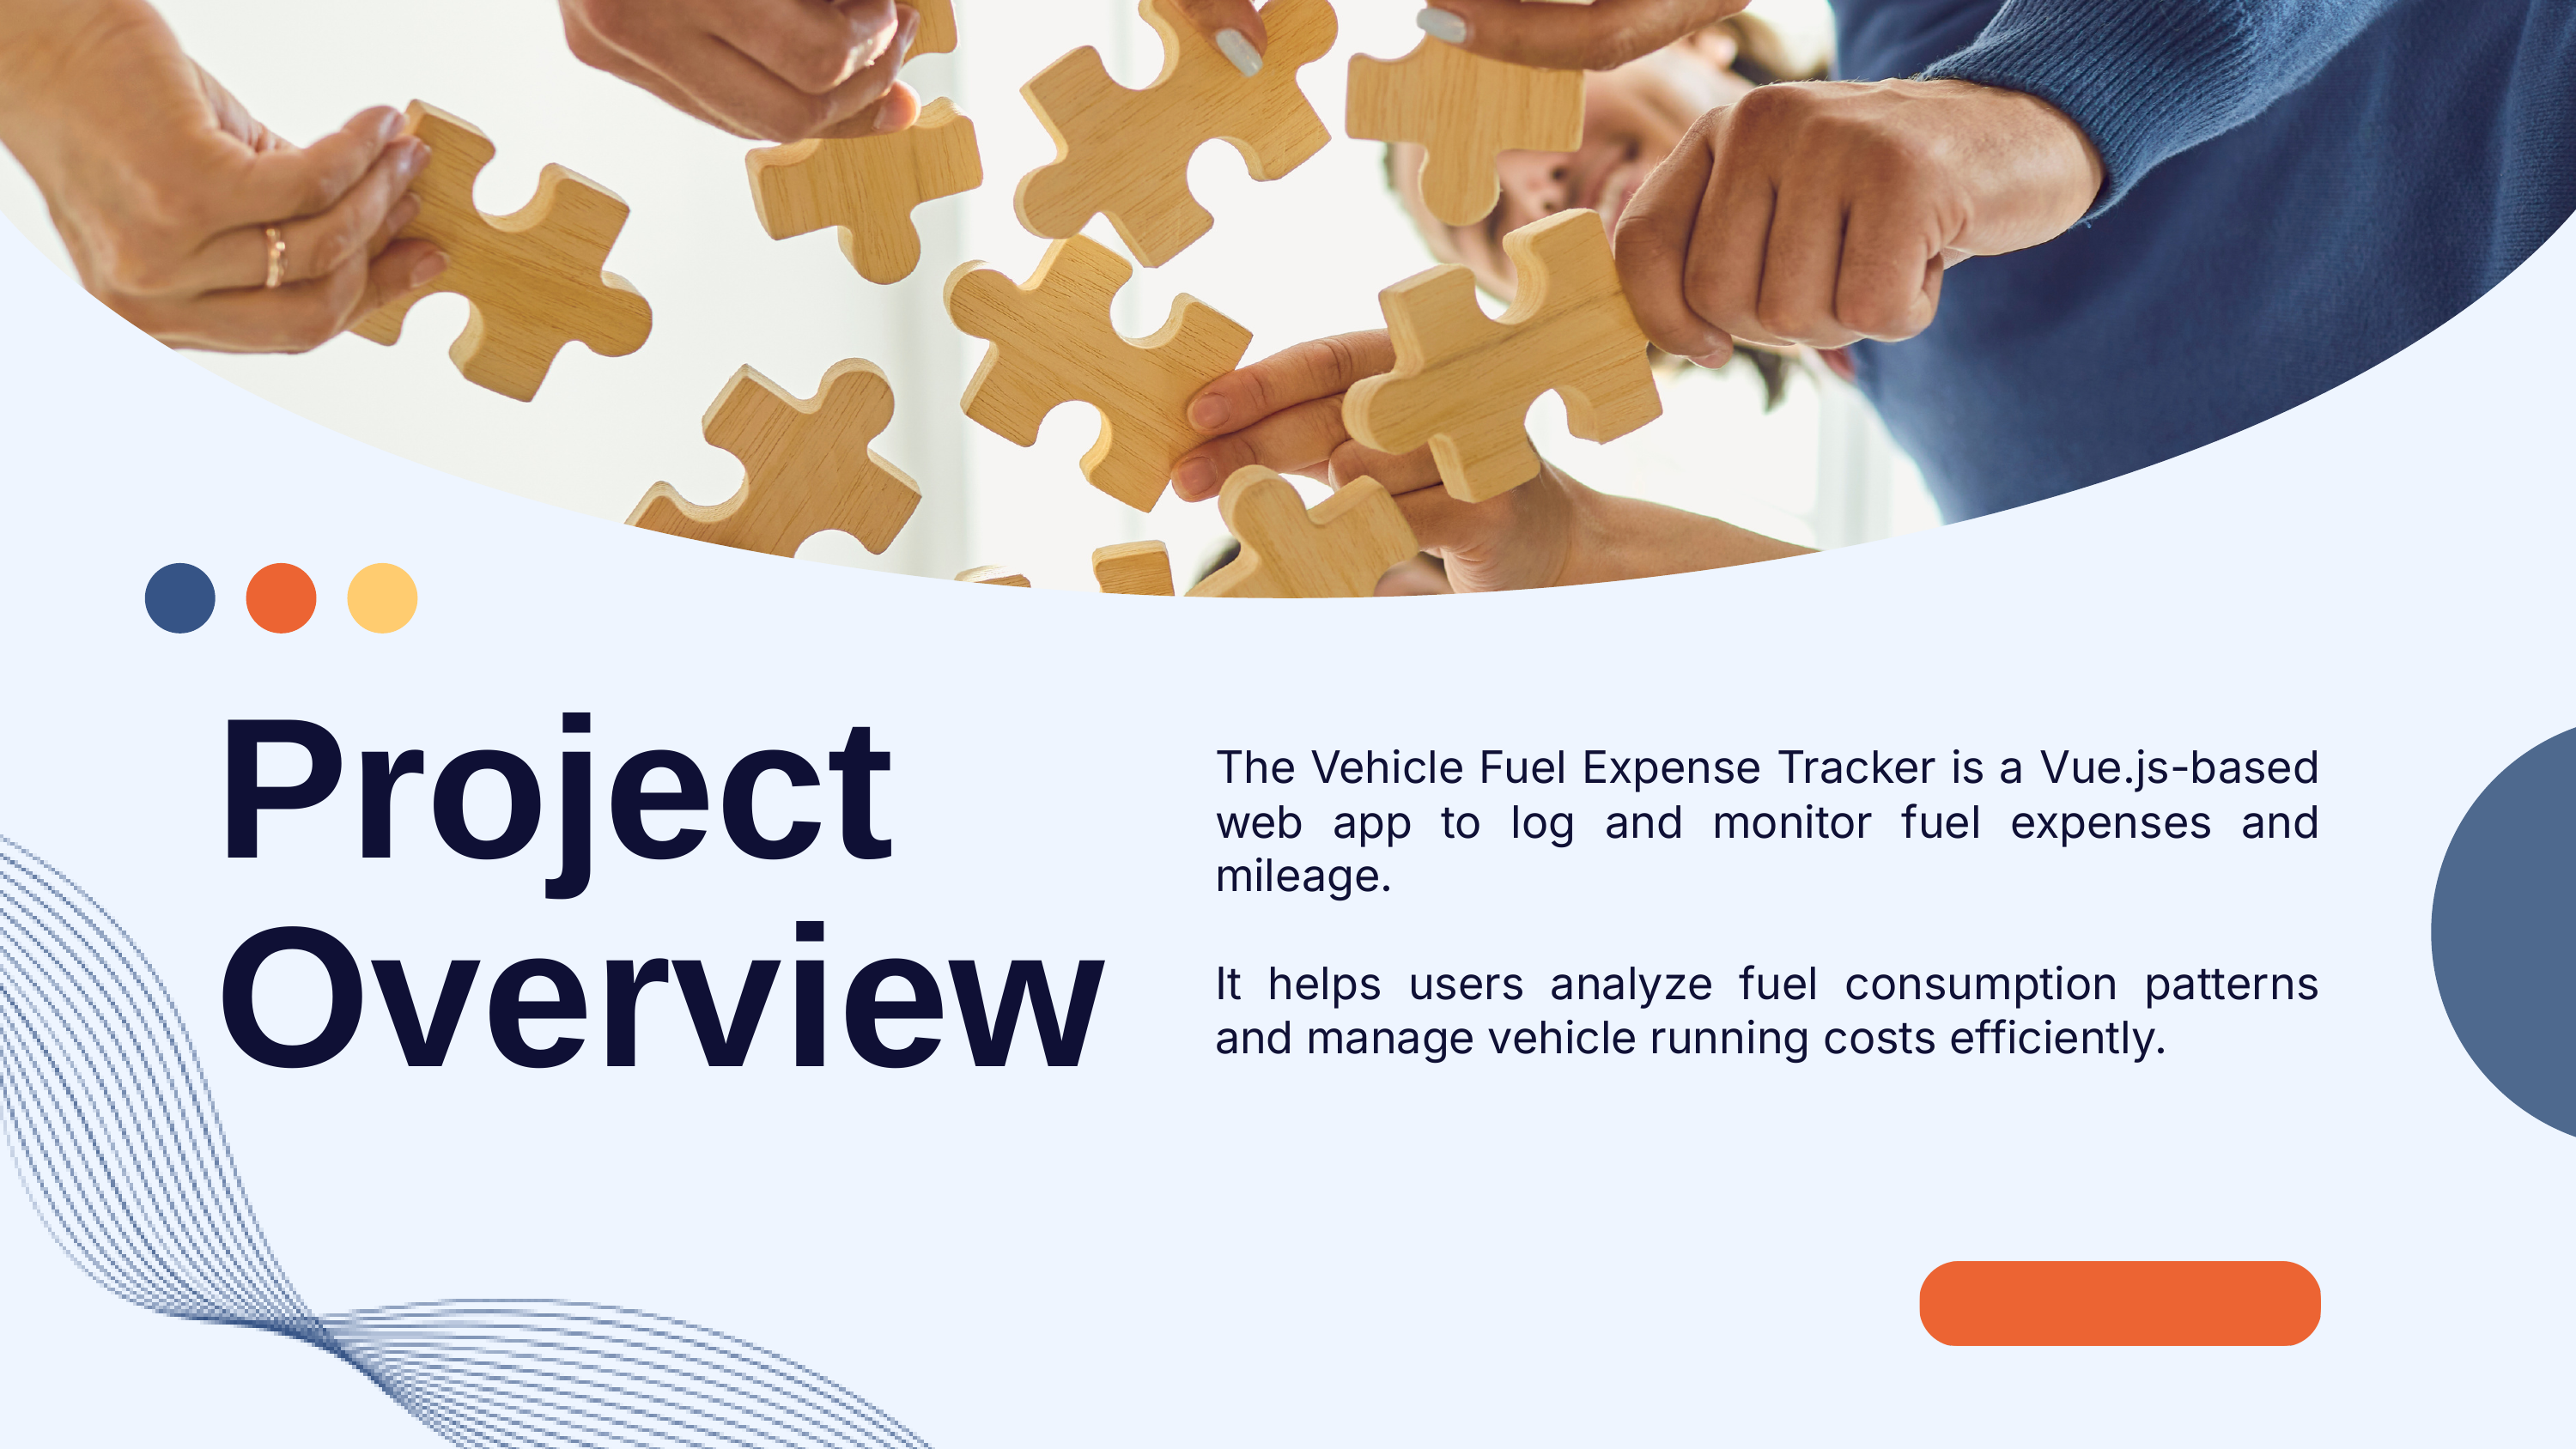

Project Overview

The Vehicle Fuel Expense Tracker is a Vue.js-based web app to log and monitor fuel expenses and mileage.

It helps users analyze fuel consumption patterns and manage vehicle running costs efficiently.